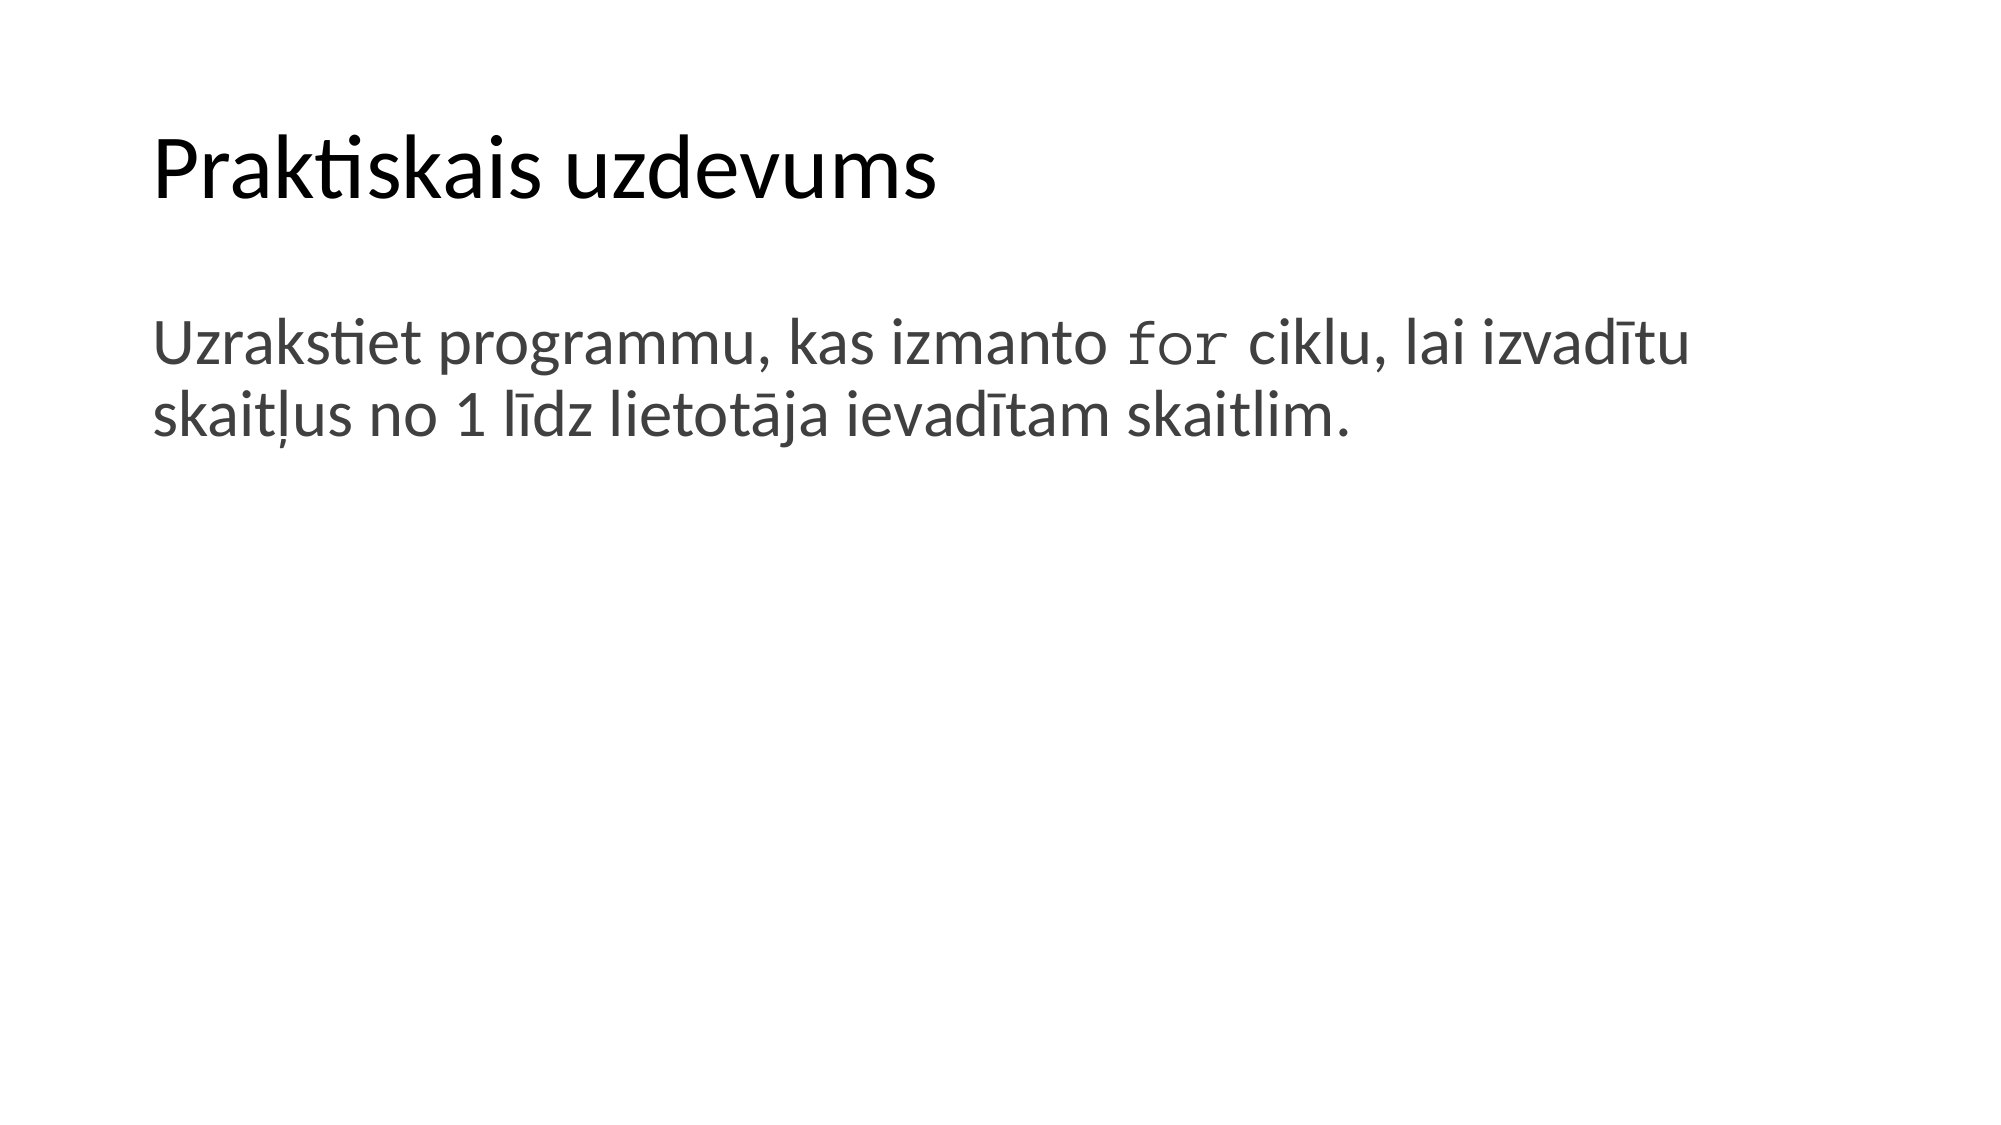

# Praktiskais uzdevums
Uzrakstiet programmu, kas izmanto for ciklu, lai izvadītu skaitļus no 1 līdz lietotāja ievadītam skaitlim.